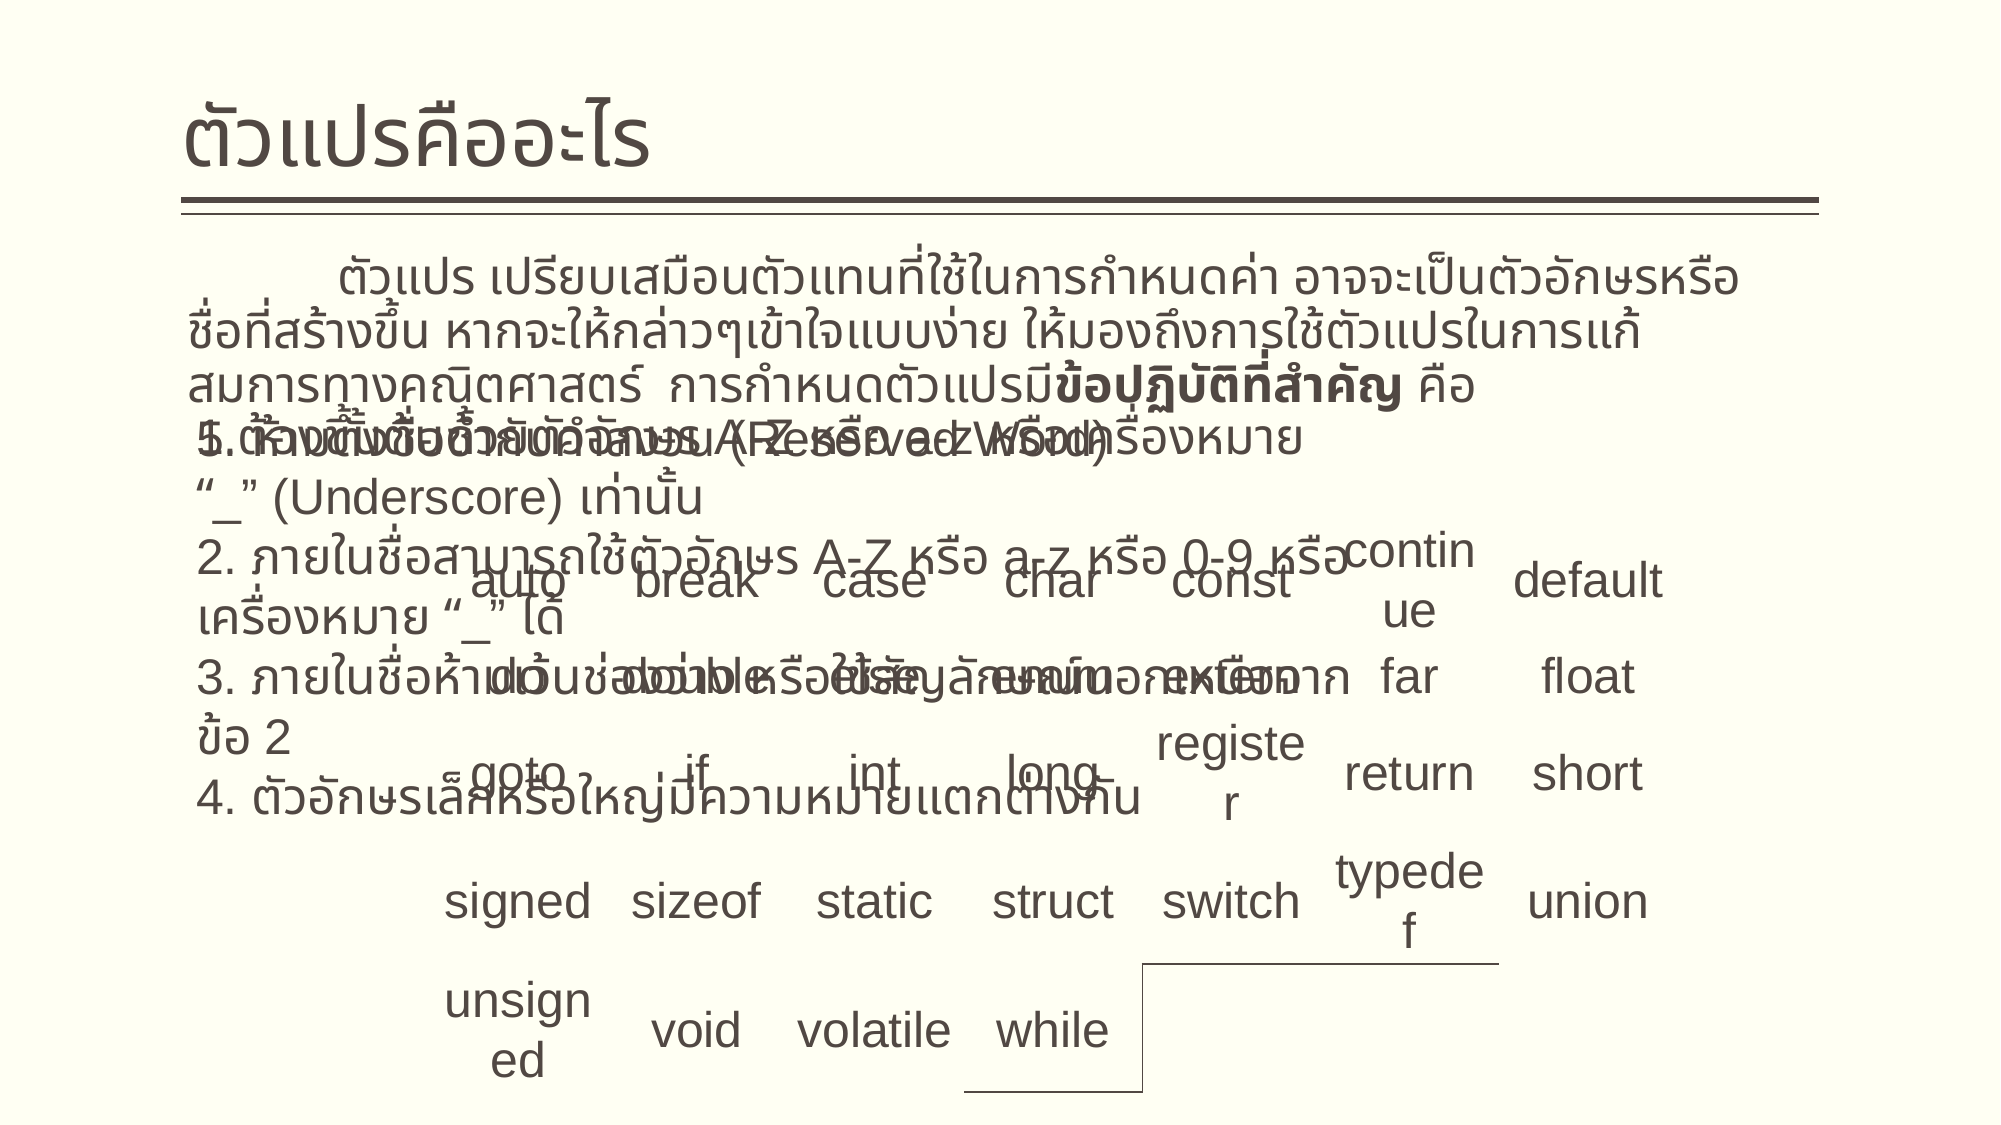

# ตัวแปรคืออะไร
	ตัวแปร เปรียบเสมือนตัวแทนที่ใช้ในการกำหนดค่า อาจจะเป็นตัวอักษรหรือชื่อที่สร้างขึ้น หากจะให้กล่าวๆเข้าใจแบบง่าย ให้มองถึงการใช้ตัวแปรในการแก้สมการทางคณิตศาสตร์  การกำหนดตัวแปรมีข้อปฏิบัติที่สำคัญ คือ
1.ต้องขึ้นต้นด้วยตัวอักษร A-Z หรือ a-z หรือเครื่องหมาย “_” (Underscore) เท่านั้น
2. ภายในชื่อสามารถใช้ตัวอักษร A-Z หรือ a-z หรือ 0-9 หรือเครื่องหมาย “_” ได้
3. ภายในชื่อห้ามเว้นช่องว่าง หรือใช้สัญลักษณ์นอกเหนือจากข้อ 2
4. ตัวอักษรเล็กหรือใหญ่มีความหมายแตกต่างกัน

5. ห้ามตั้งชื่อซ้ำกับคำสงวน (Reserved Word)
| auto | break | case | char | const | continue | default |
| --- | --- | --- | --- | --- | --- | --- |
| do | double | else | enum | extern | far | float |
| goto | if | int | long | register | return | short |
| signed | sizeof | static | struct | switch | typedef | union |
| unsigned | void | volatile | while |  |  |  |